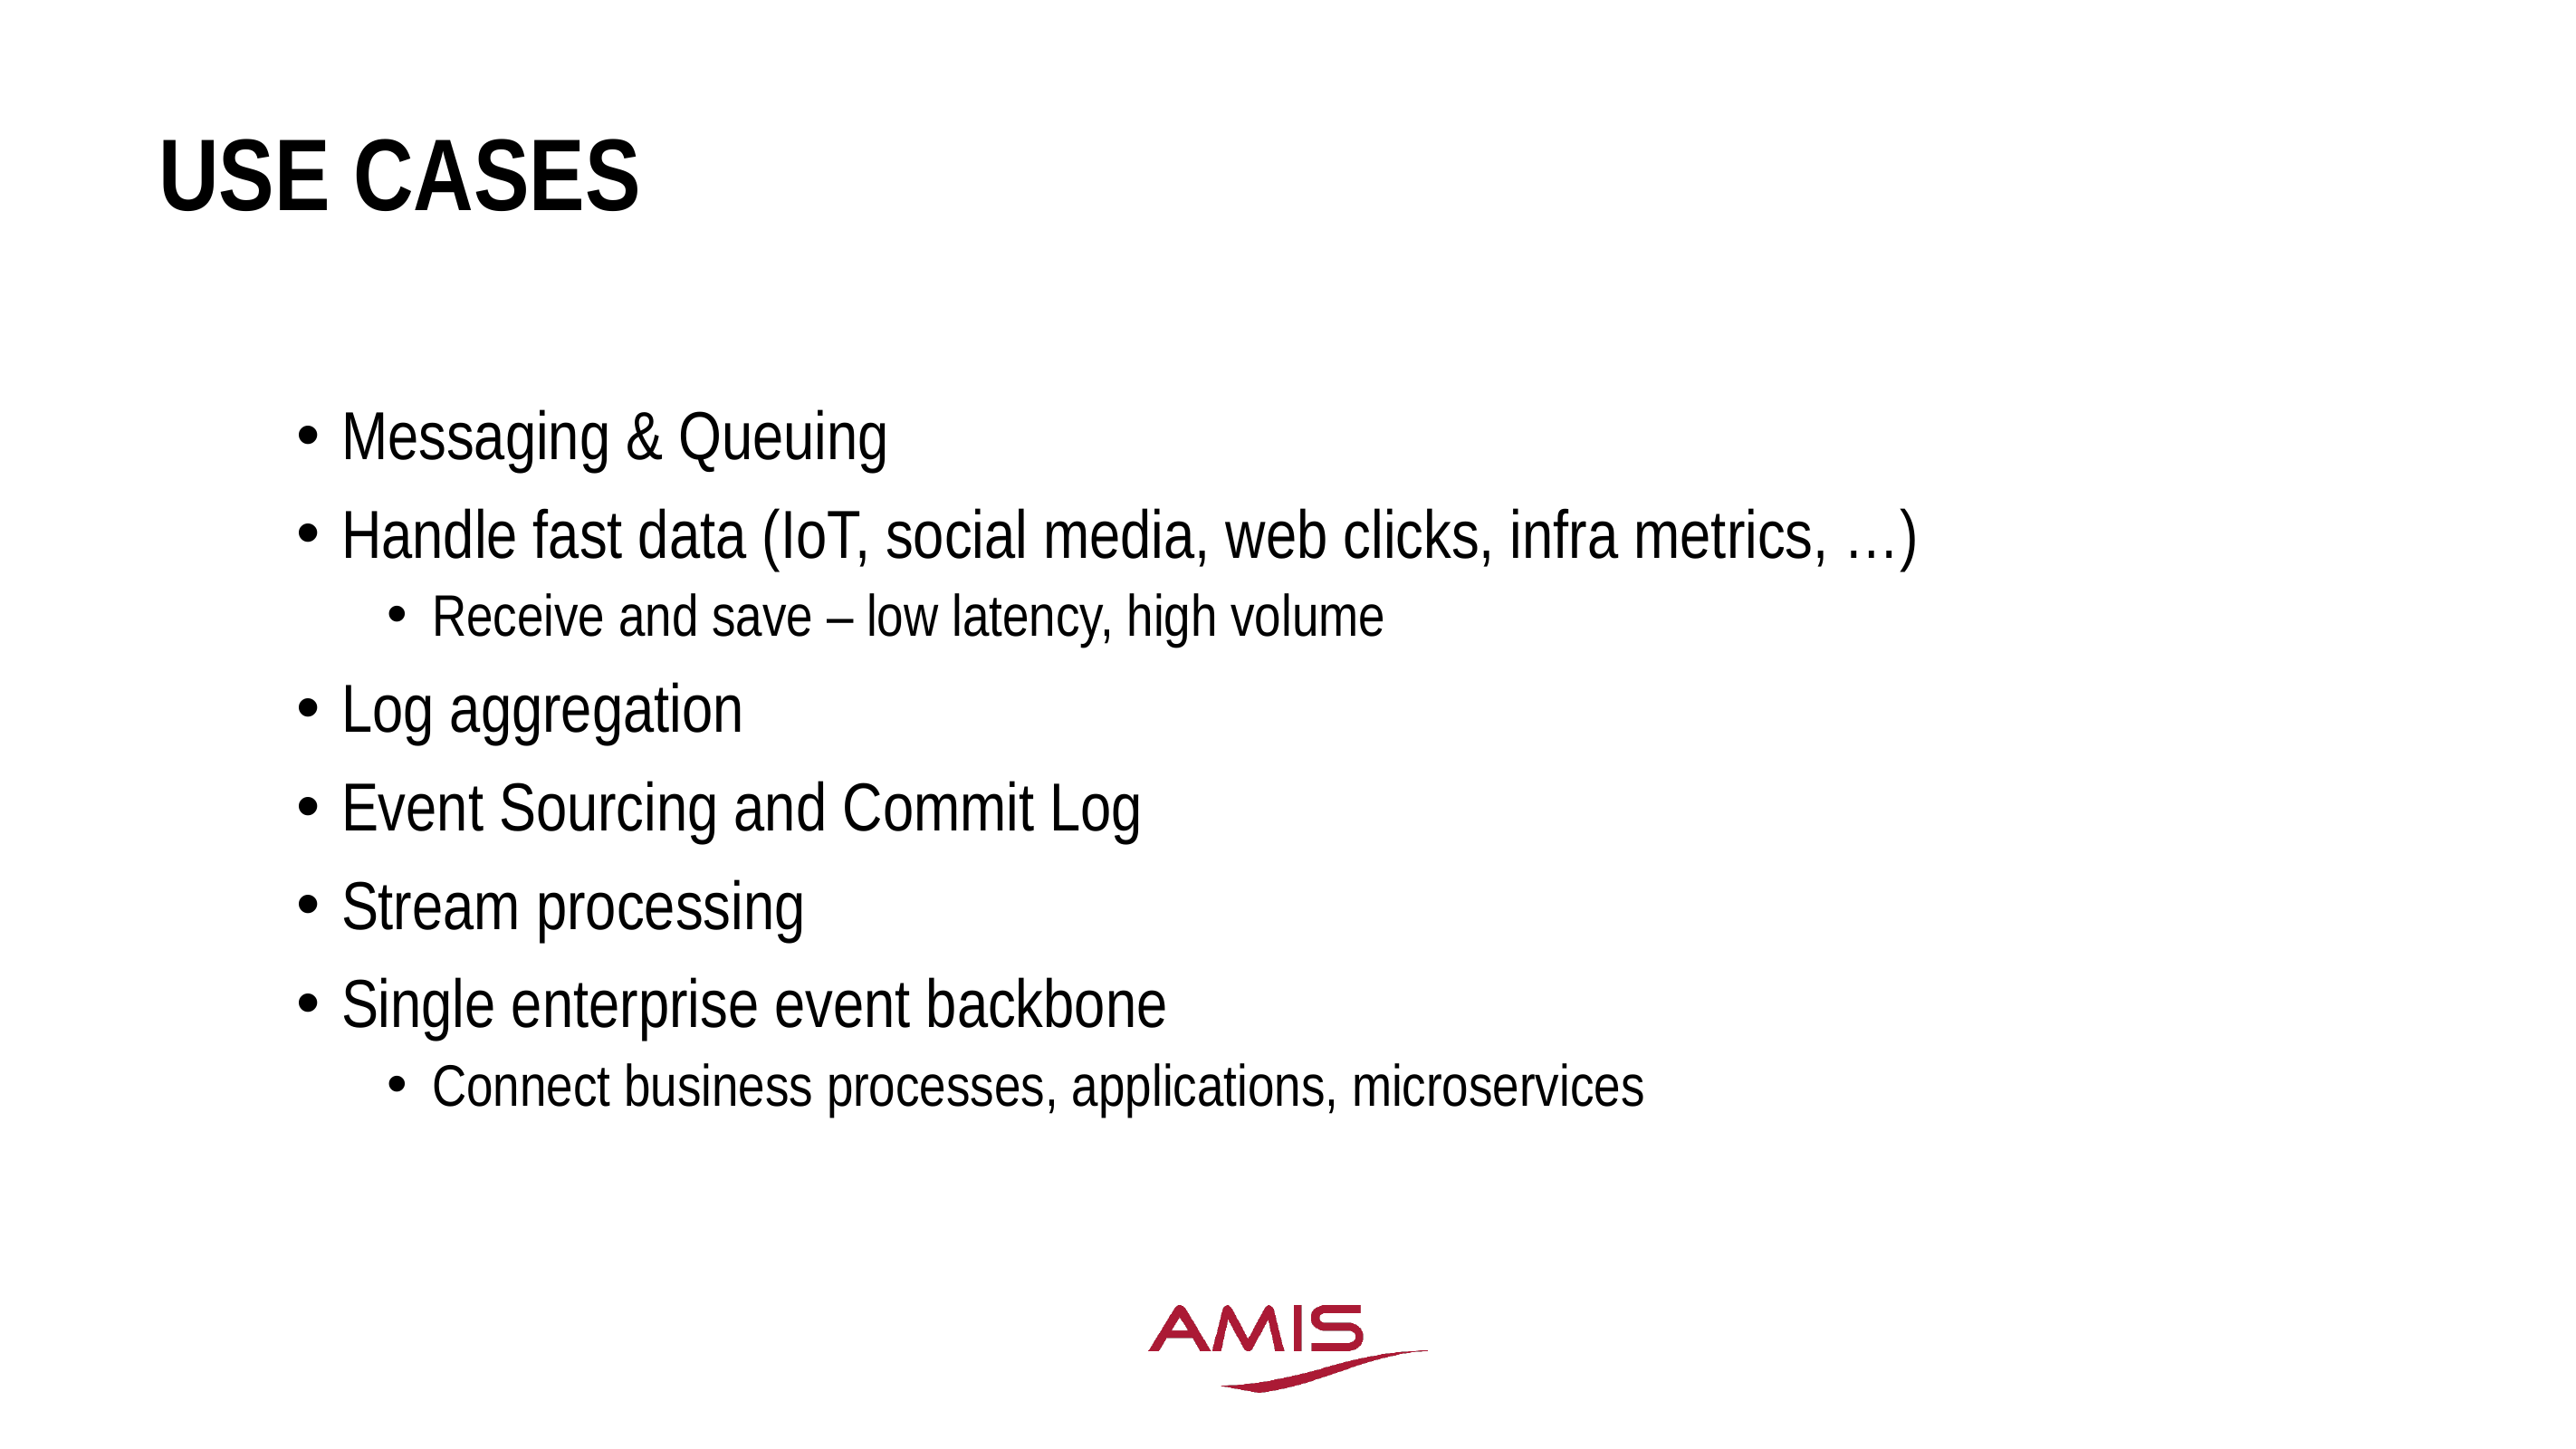

# Use cases
Messaging & Queuing
Handle fast data (IoT, social media, web clicks, infra metrics, …)
Receive and save – low latency, high volume
Log aggregation
Event Sourcing and Commit Log
Stream processing
Single enterprise event backbone
Connect business processes, applications, microservices